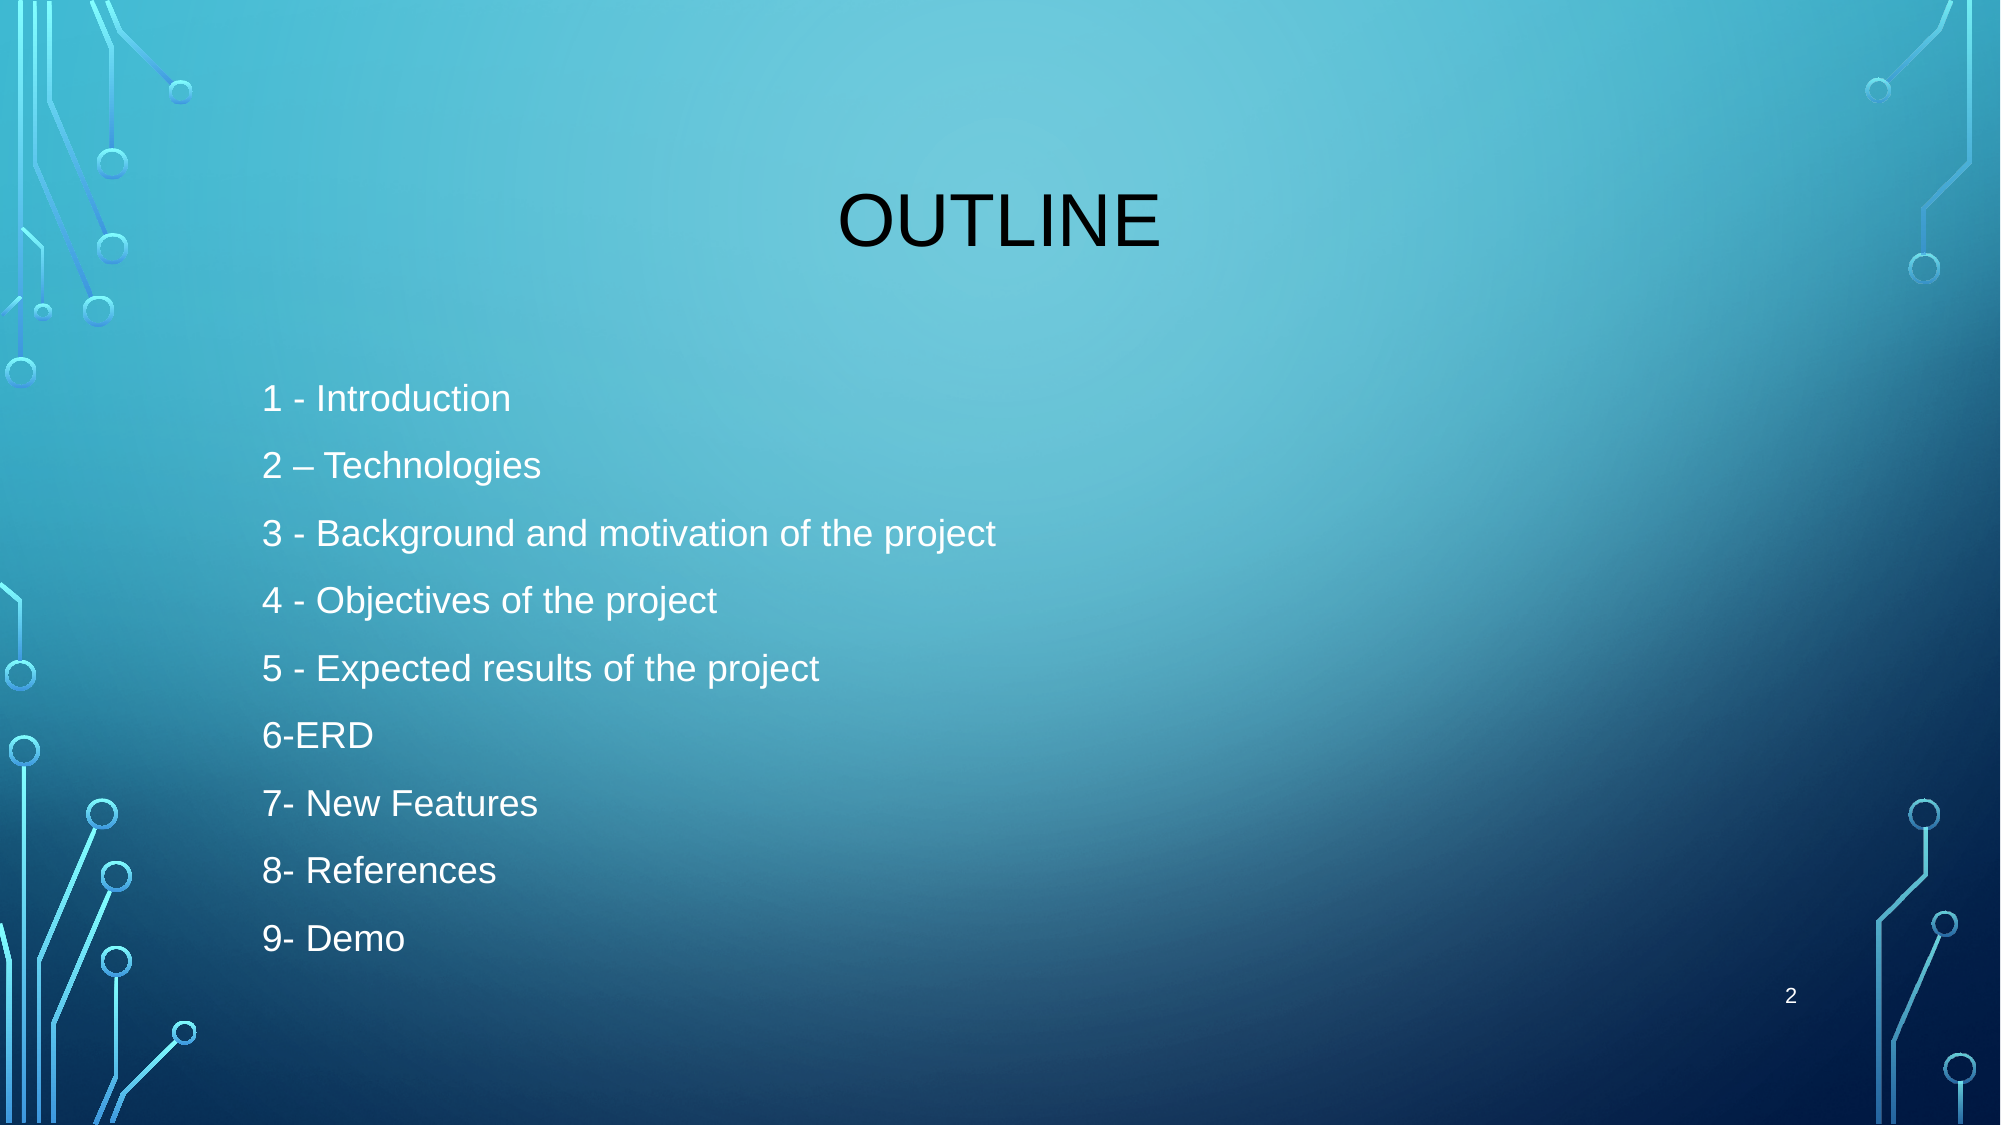

# Outline
1 - Introduction
2 – Technologies
3 - Background and motivation of the project
4 - Objectives of the project
5 - Expected results of the project
6-ERD
7- New Features
8- References
9- Demo

2